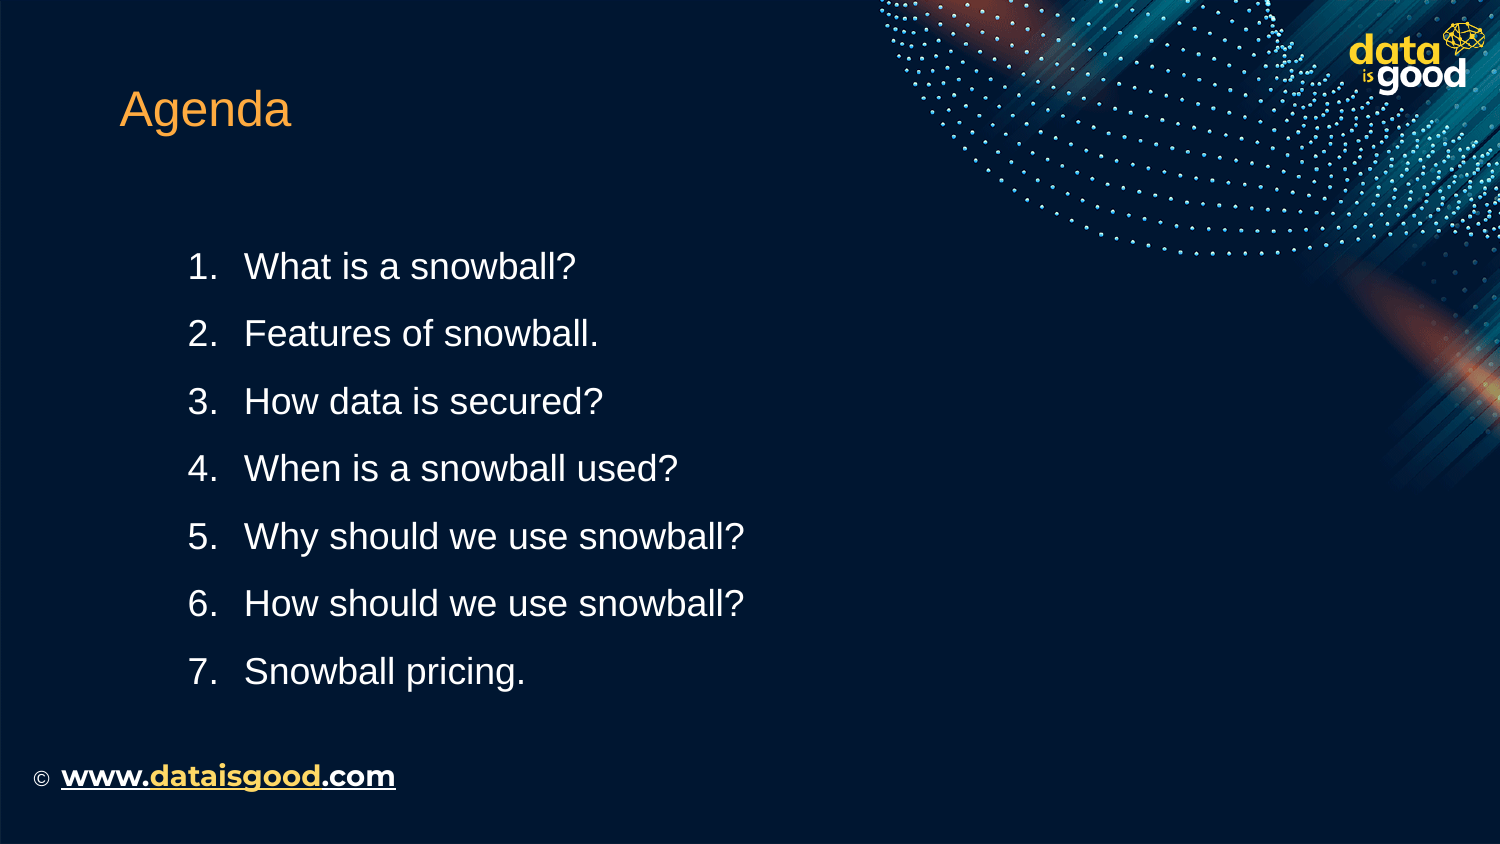

# Agenda
What is a snowball?
Features of snowball.
How data is secured?
When is a snowball used?
Why should we use snowball?
How should we use snowball?
Snowball pricing.